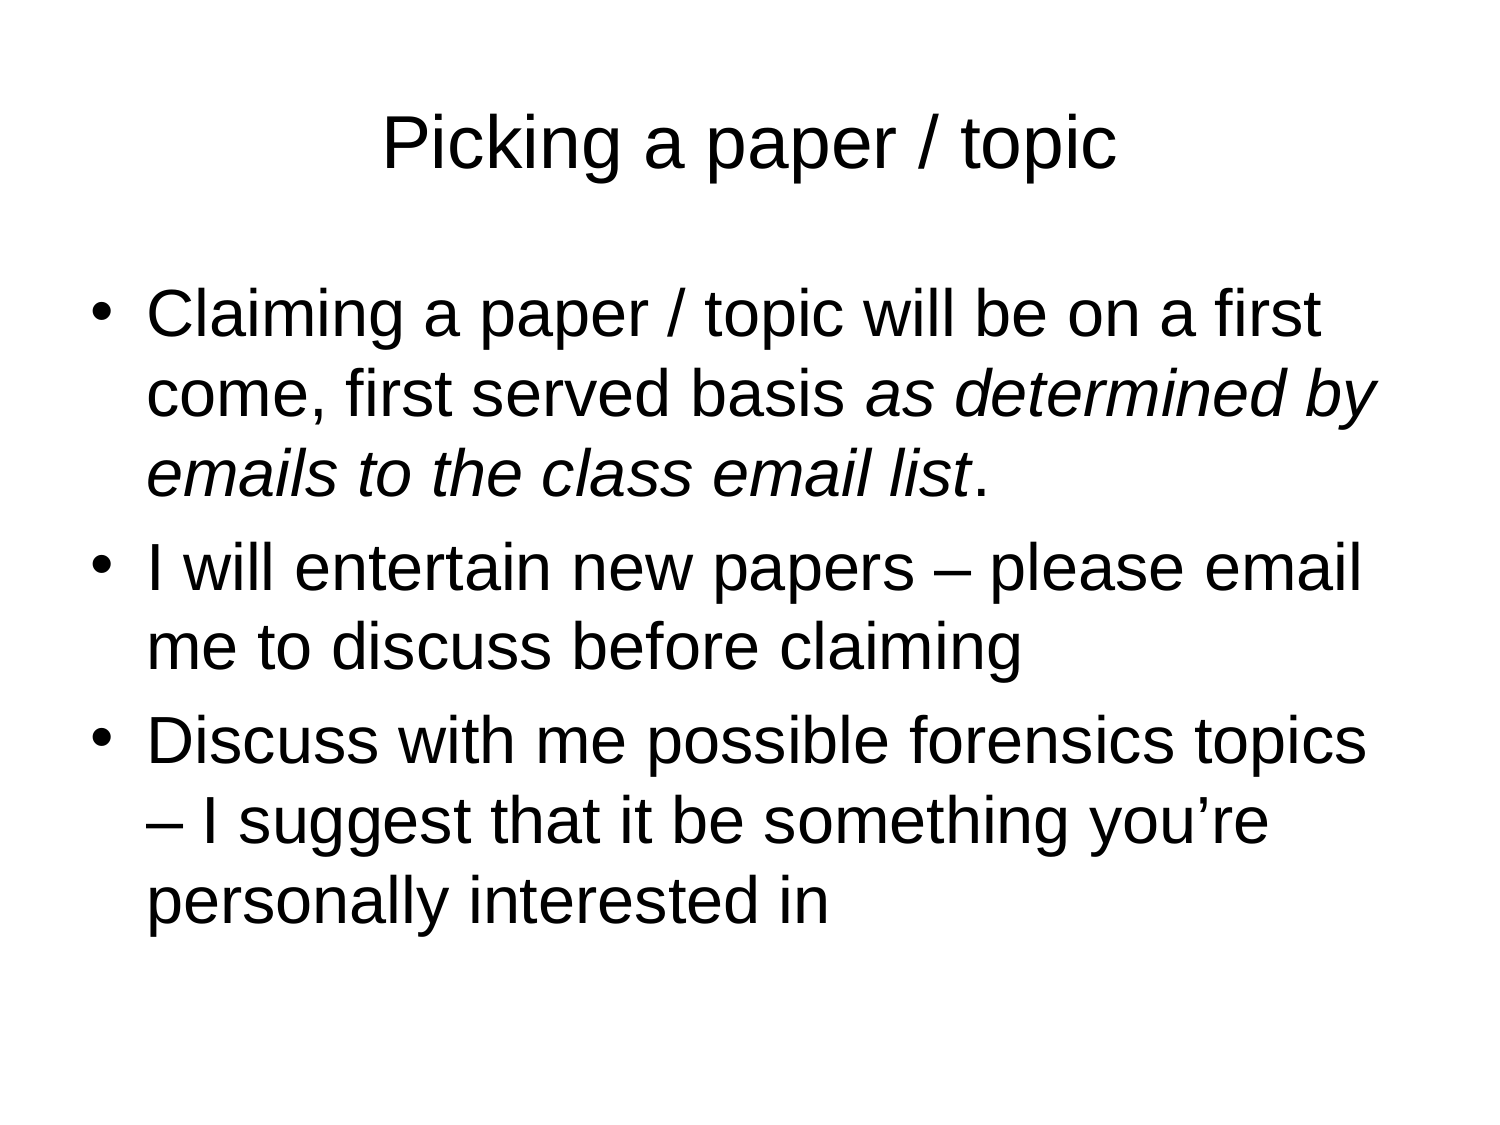

# Picking a paper / topic
Claiming a paper / topic will be on a first come, first served basis as determined by emails to the class email list.
I will entertain new papers – please email me to discuss before claiming
Discuss with me possible forensics topics – I suggest that it be something you’re personally interested in